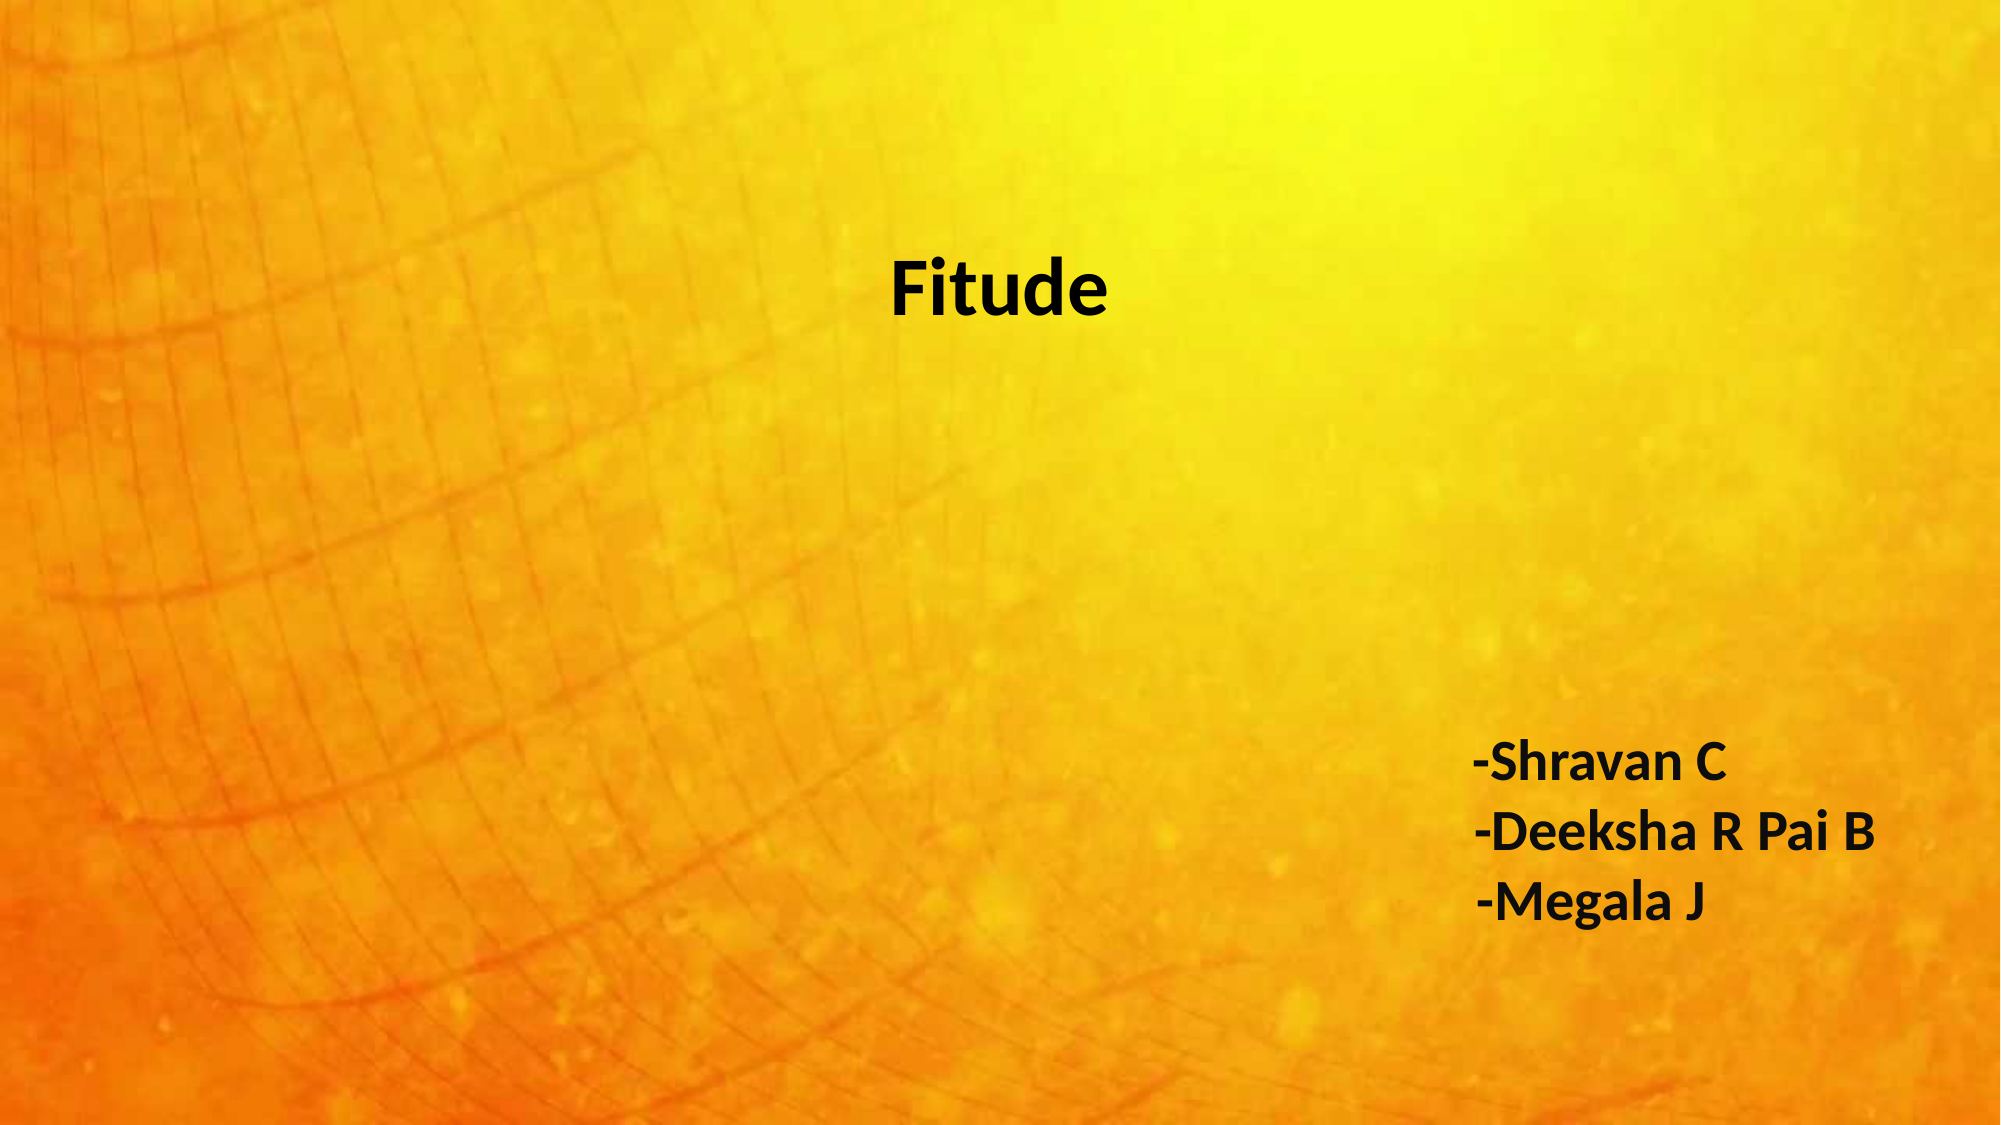

Fitude

								-Shravan C
									-Deeksha R Pai B
                    						          -Megala J